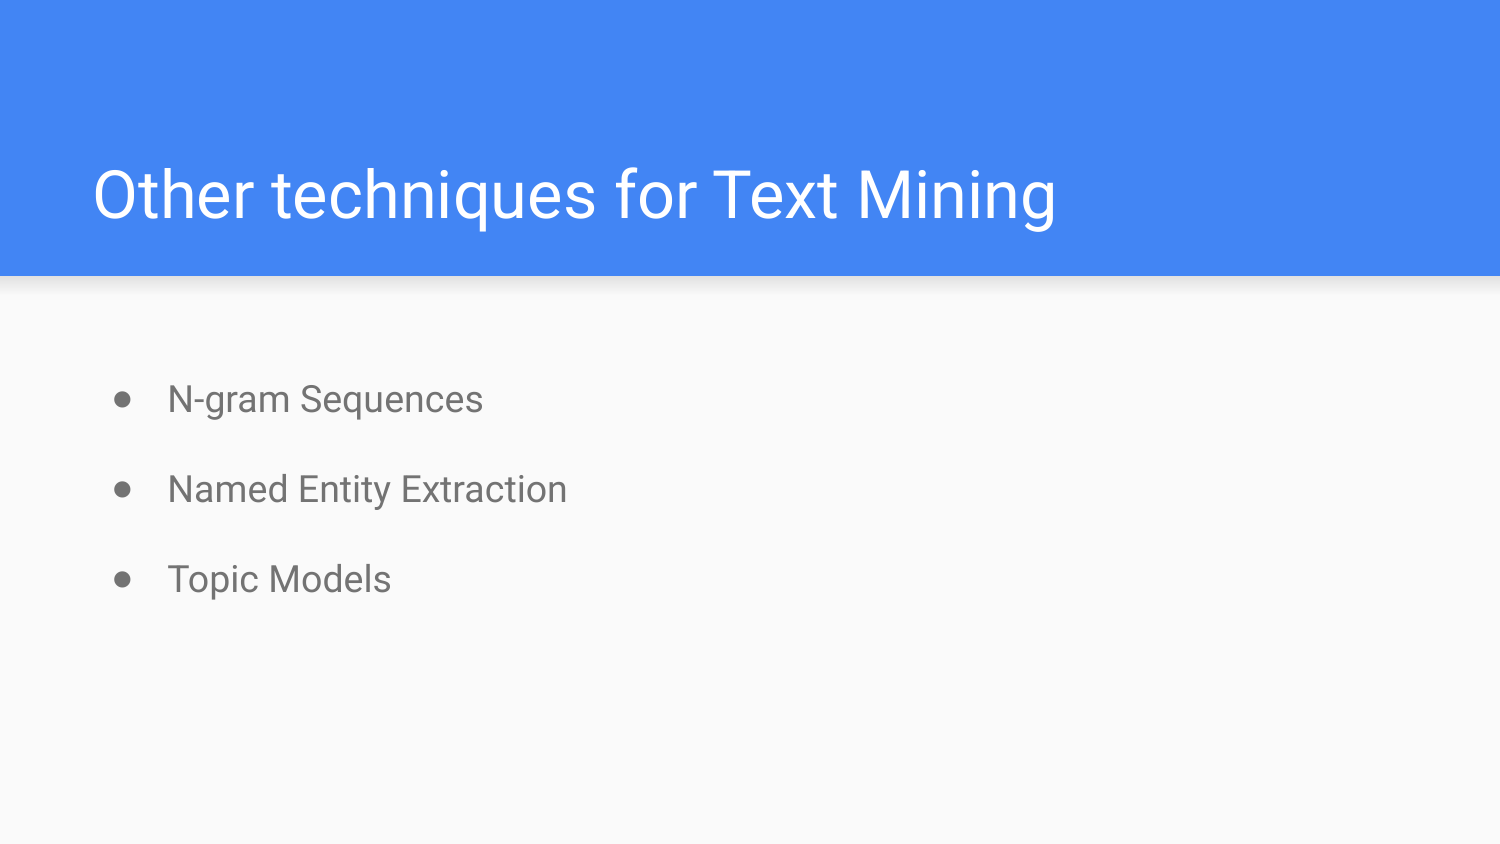

# Other techniques for Text Mining
N-gram Sequences
Named Entity Extraction
Topic Models